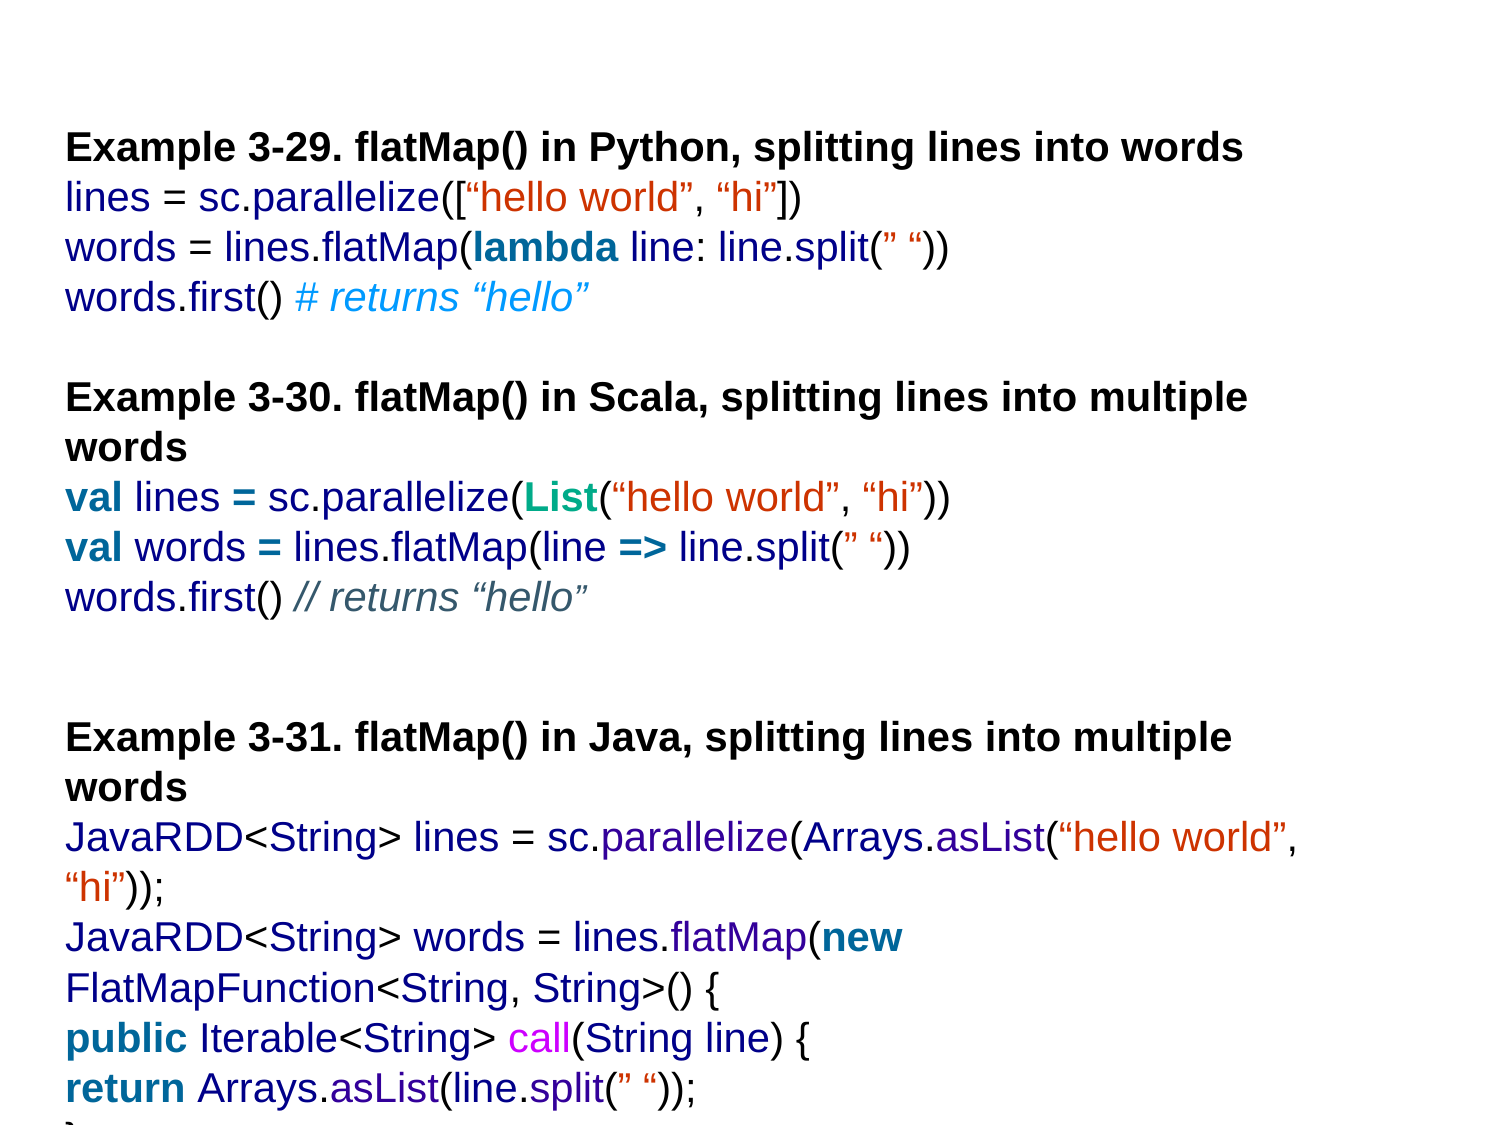

Example 3-29. flatMap() in Python, splitting lines into words
lines = sc.parallelize([“hello world”, “hi”])
words = lines.flatMap(lambda line: line.split(” “))
words.first() # returns “hello”

Example 3-30. flatMap() in Scala, splitting lines into multiple words
val lines = sc.parallelize(List(“hello world”, “hi”))
val words = lines.flatMap(line => line.split(” “))
words.first() // returns “hello”

Example 3-31. flatMap() in Java, splitting lines into multiple words
JavaRDD<String> lines = sc.parallelize(Arrays.asList(“hello world”, “hi”));
JavaRDD<String> words = lines.flatMap(new FlatMapFunction<String, String>() {
public Iterable<String> call(String line) {
return Arrays.asList(line.split(” “));
}
});
words.first();